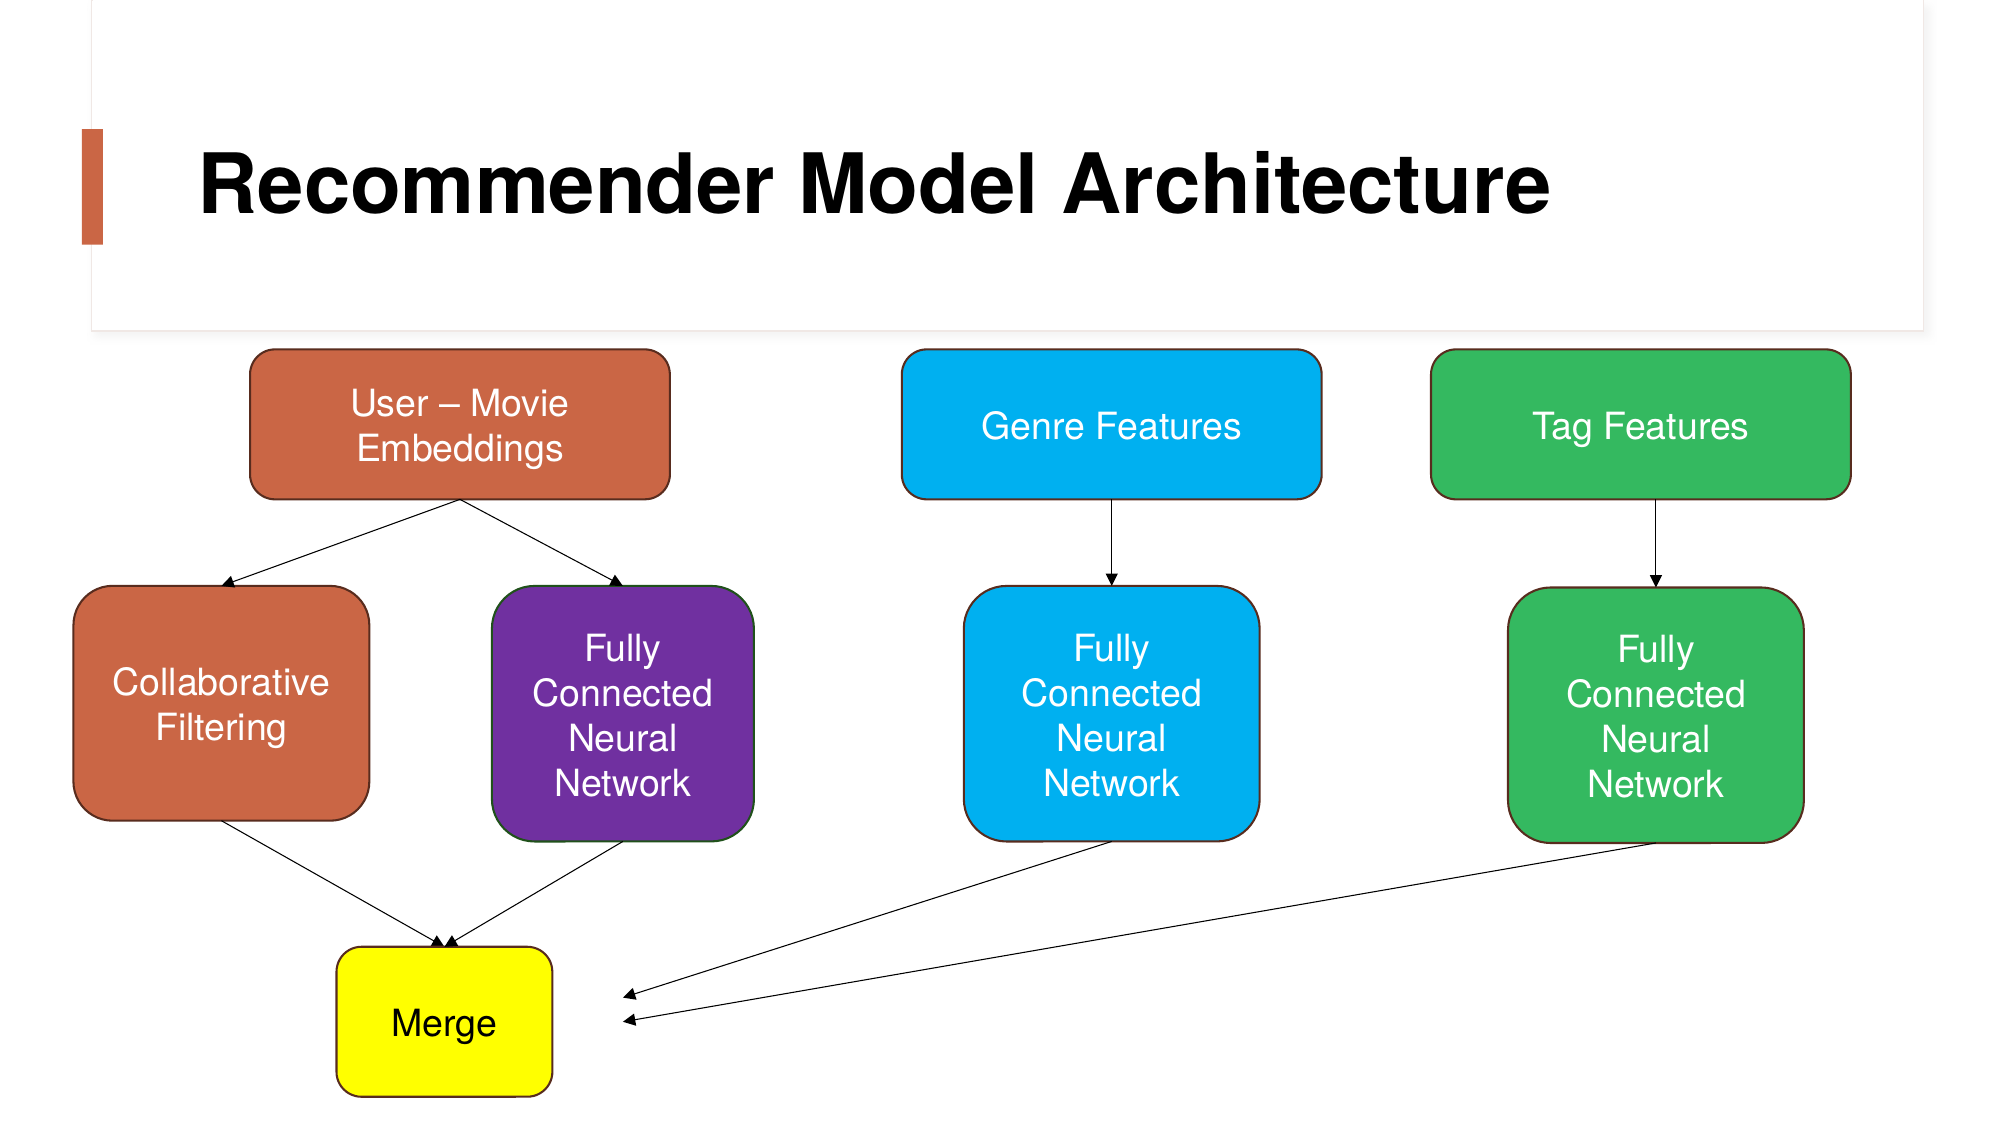

# Recommender Model Architecture
User – Movie Embeddings
Genre Features
Tag Features
Fully Connected Neural Network
Fully Connected Neural Network
Collaborative Filtering
Fully Connected Neural Network
Merge